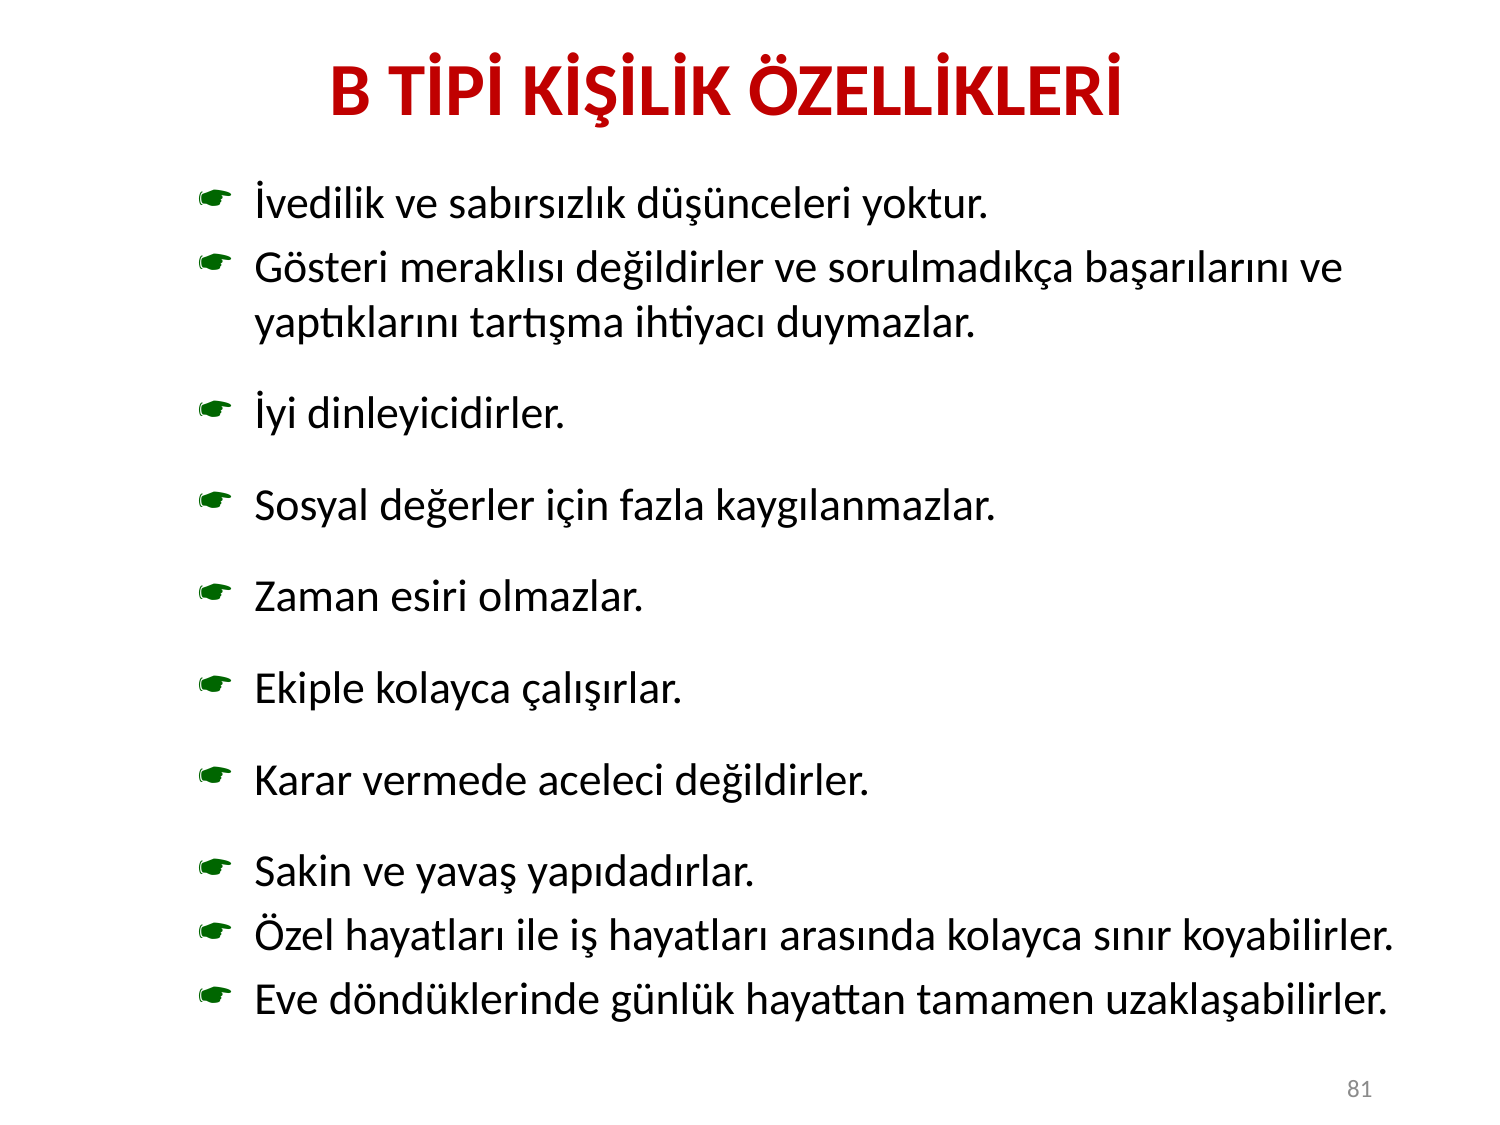

# B TİPİ KİŞİLİK ÖZELLİKLERİ
İvedilik ve sabırsızlık düşünceleri yoktur.
Gösteri meraklısı değildirler ve sorulmadıkça başarılarını ve yaptıklarını tartışma ihtiyacı duymazlar.
İyi dinleyicidirler.
Sosyal değerler için fazla kaygılanmazlar.
Zaman esiri olmazlar.
Ekiple kolayca çalışırlar.
Karar vermede aceleci değildirler.
Sakin ve yavaş yapıdadırlar.
Özel hayatları ile iş hayatları arasında kolayca sınır koyabilirler.
Eve döndüklerinde günlük hayattan tamamen uzaklaşabilirler.
81